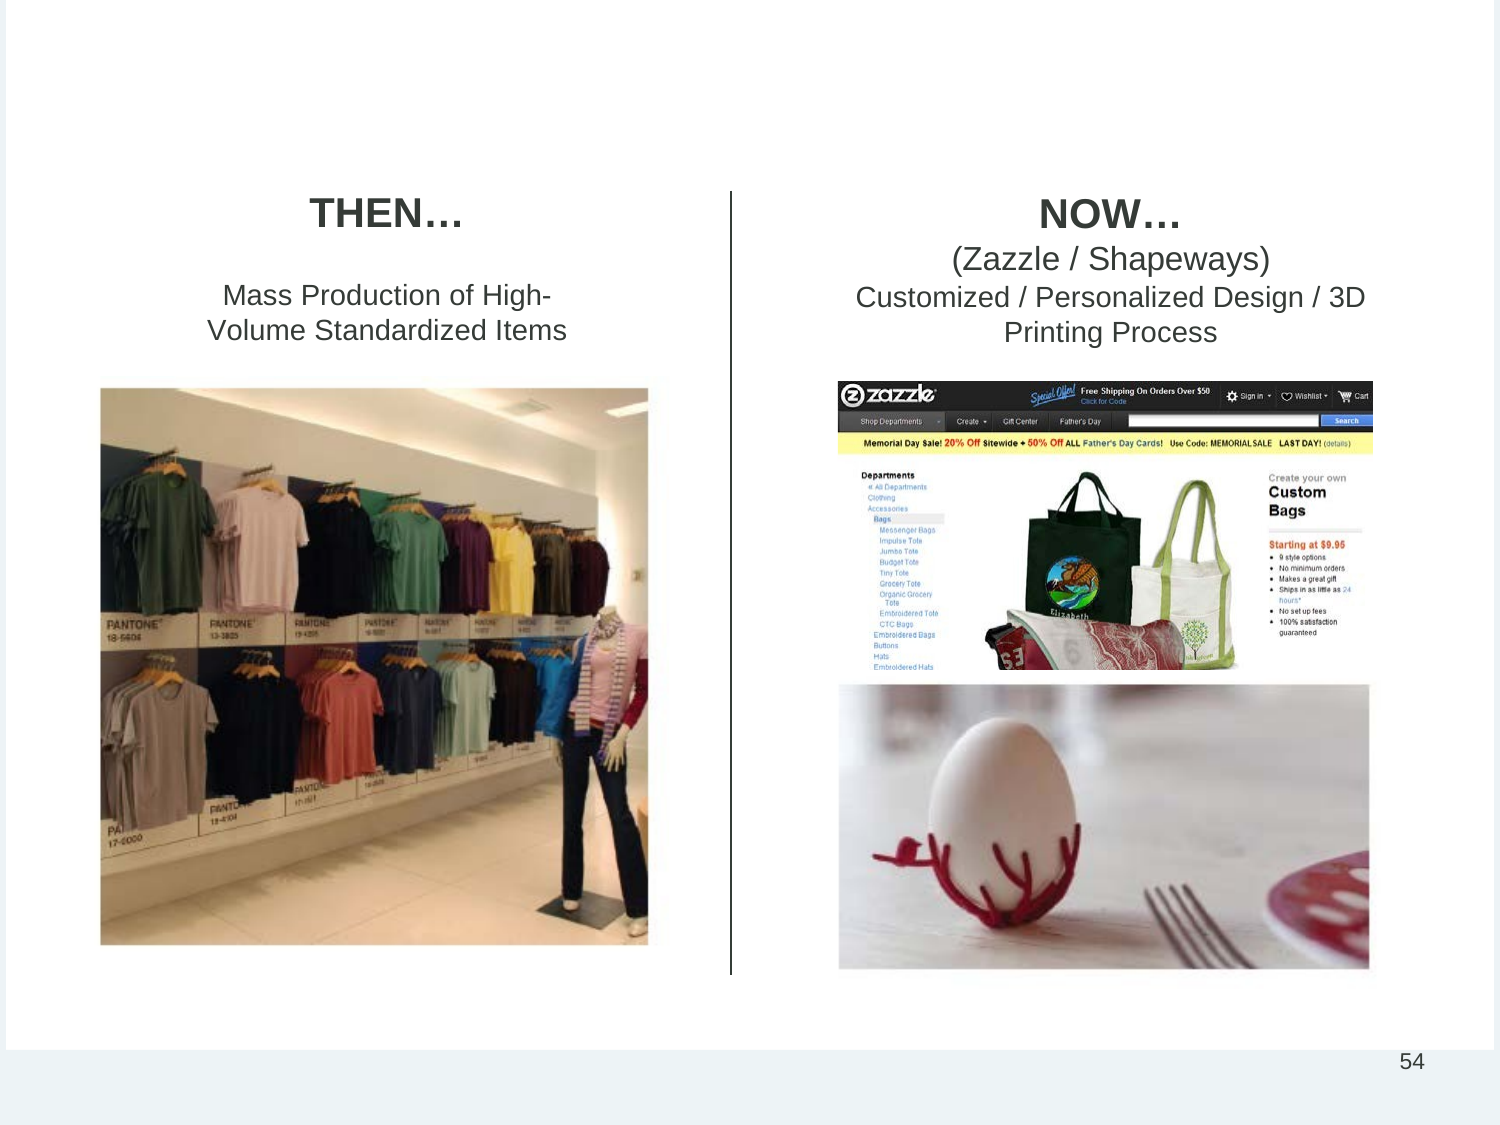

# Re-Imagination of Manufacturing…
THEN…

Mass Production of High-Volume Standardized Items
NOW…
(Zazzle / Shapeways)
Customized / Personalized Design / 3D Printing Process

54